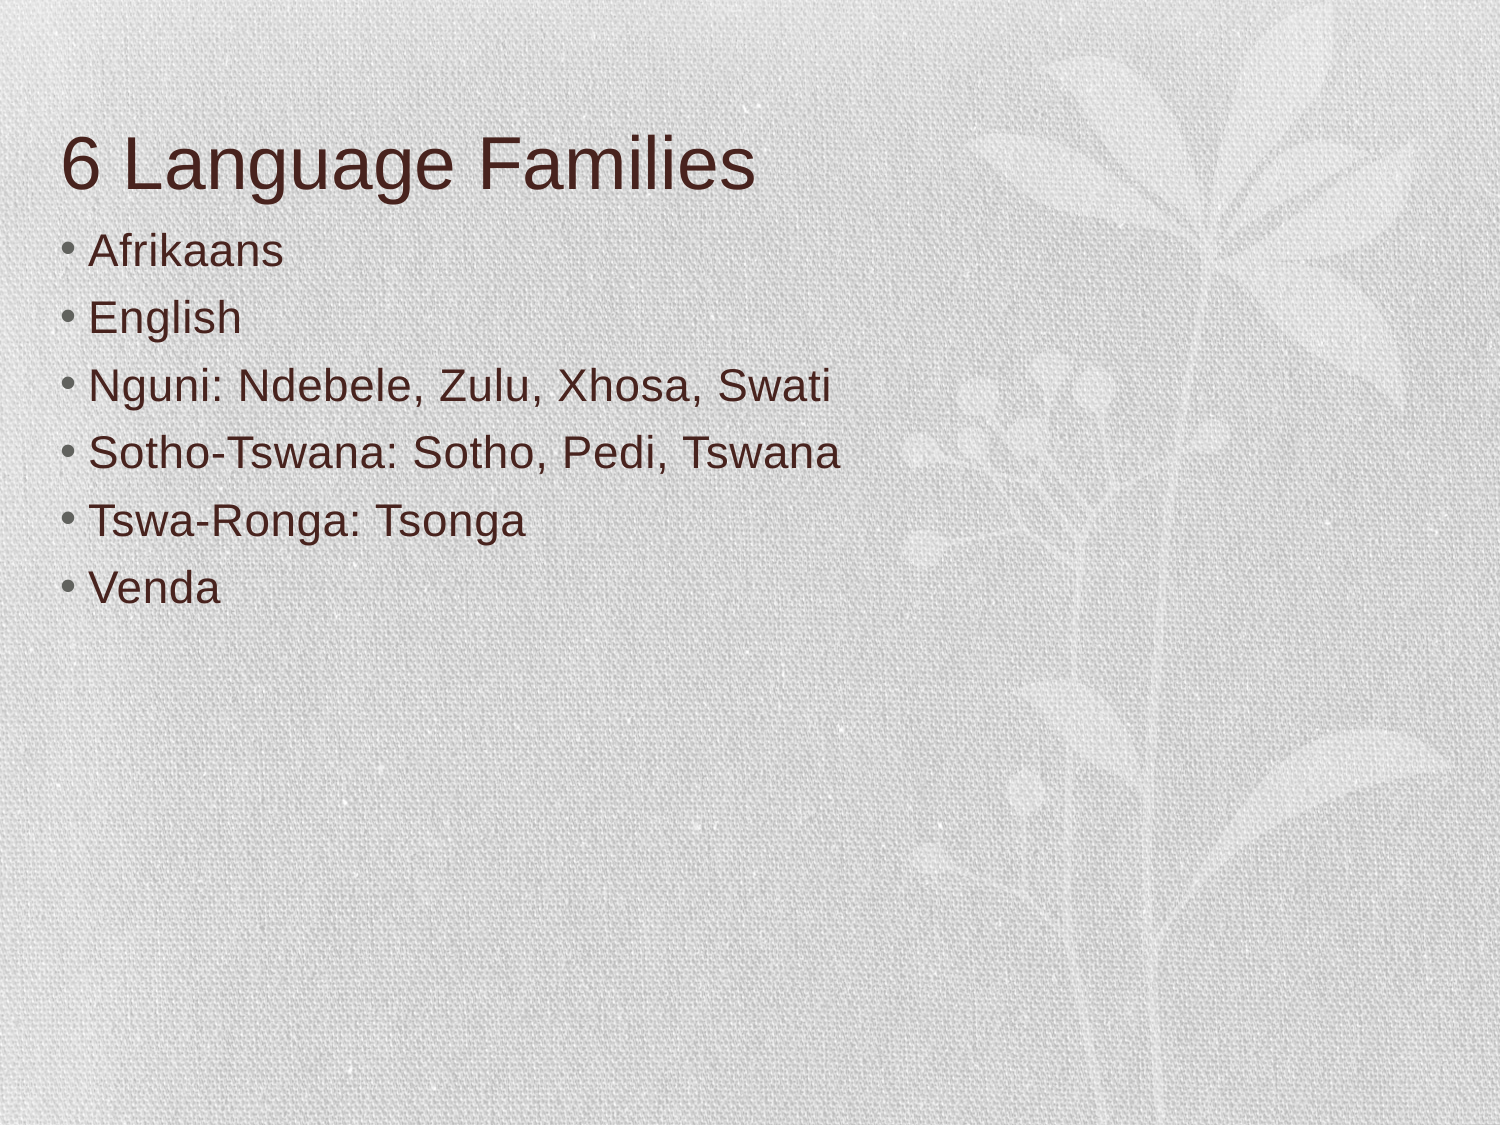

# 6 Language Families
Afrikaans
English
Nguni: Ndebele, Zulu, Xhosa, Swati
Sotho-Tswana: Sotho, Pedi, Tswana
Tswa-Ronga: Tsonga
Venda